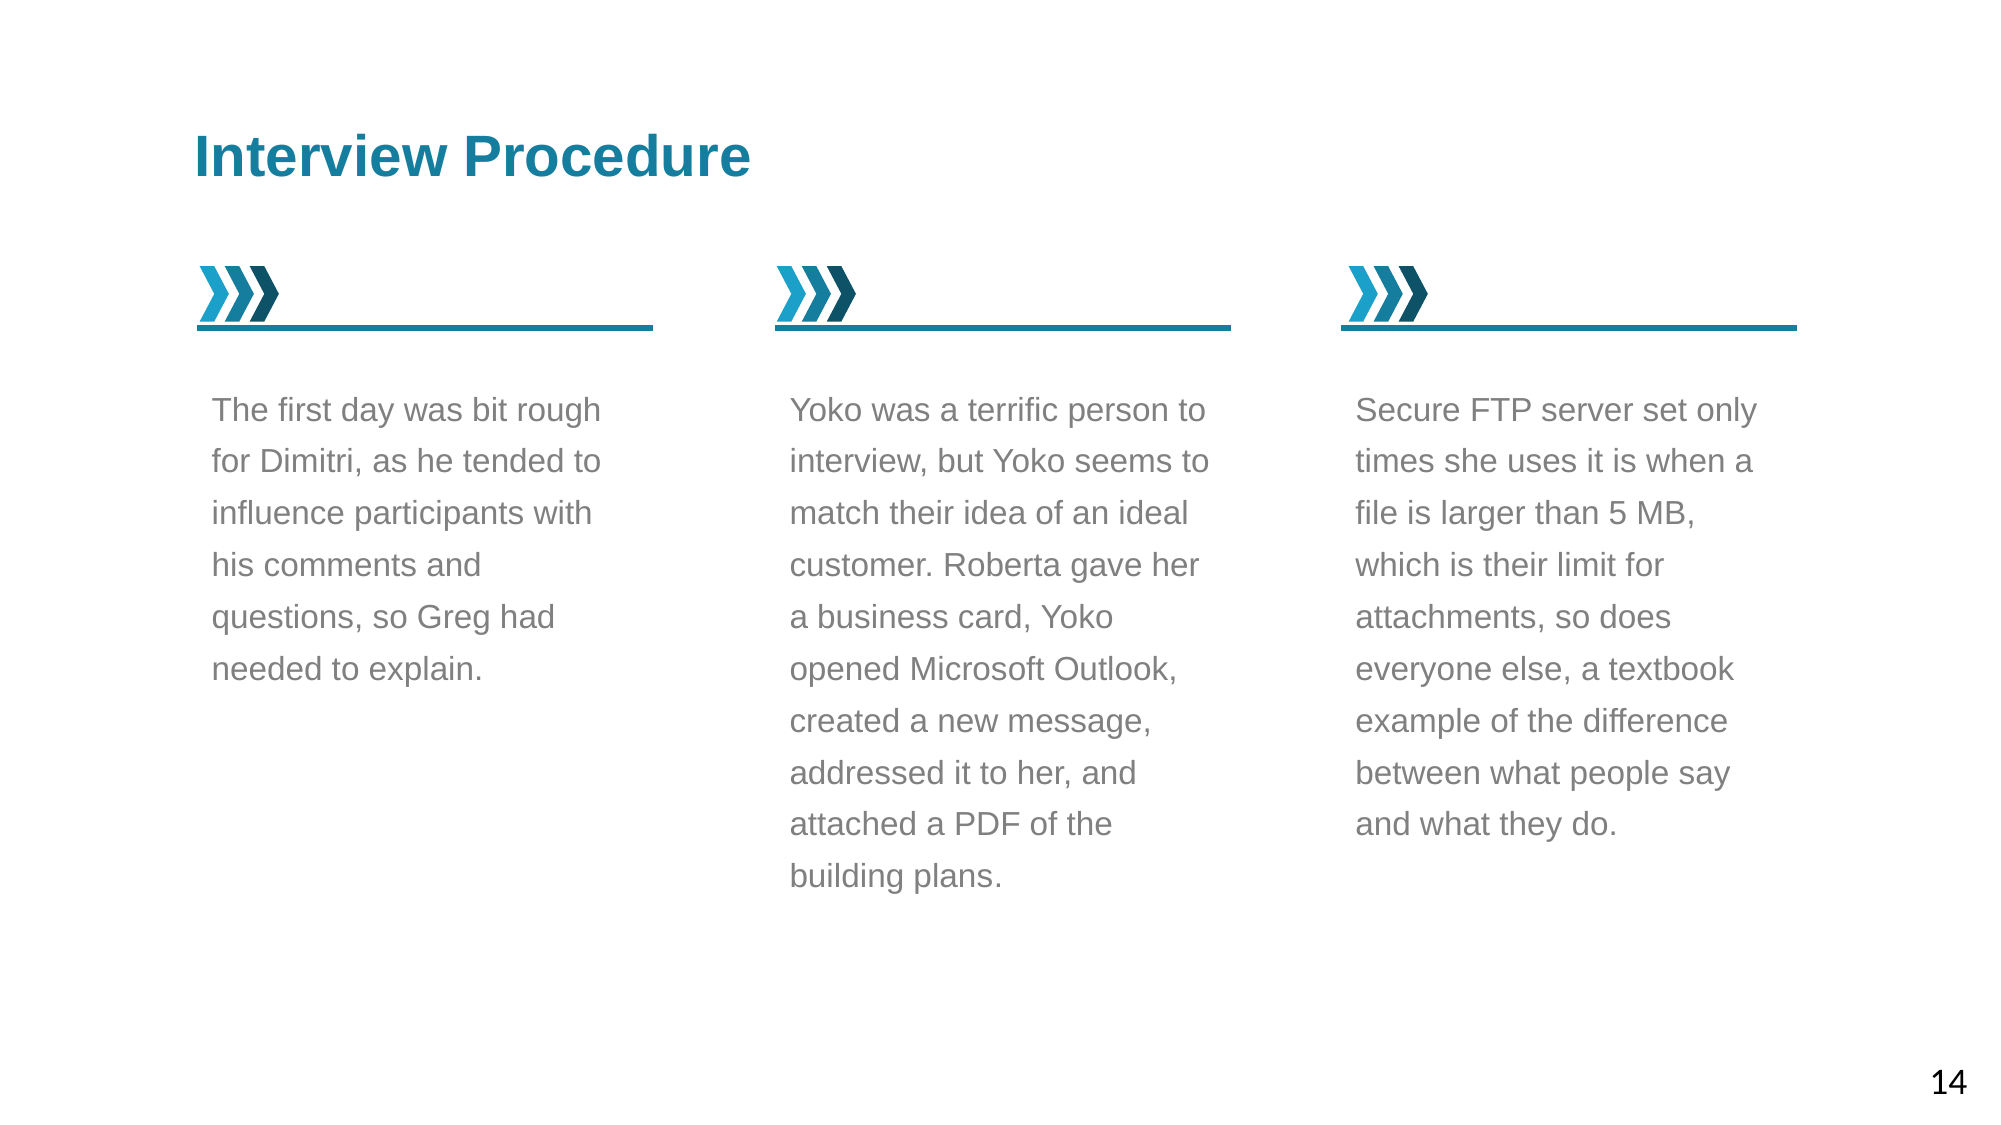

Interview Procedure

The ﬁrst day was bit rough for Dimitri, as he tended to inﬂuence participants with his comments and questions, so Greg had needed to explain.
Yoko was a terriﬁc person to interview, but Yoko seems to match their idea of an ideal customer. Roberta gave her a business card, Yoko opened Microsoft Outlook, created a new message, addressed it to her, and attached a PDF of the building plans.
Secure FTP server set only times she uses it is when a ﬁle is larger than 5 MB, which is their limit for attachments, so does everyone else, a textbook example of the difference between what people say and what they do.
14